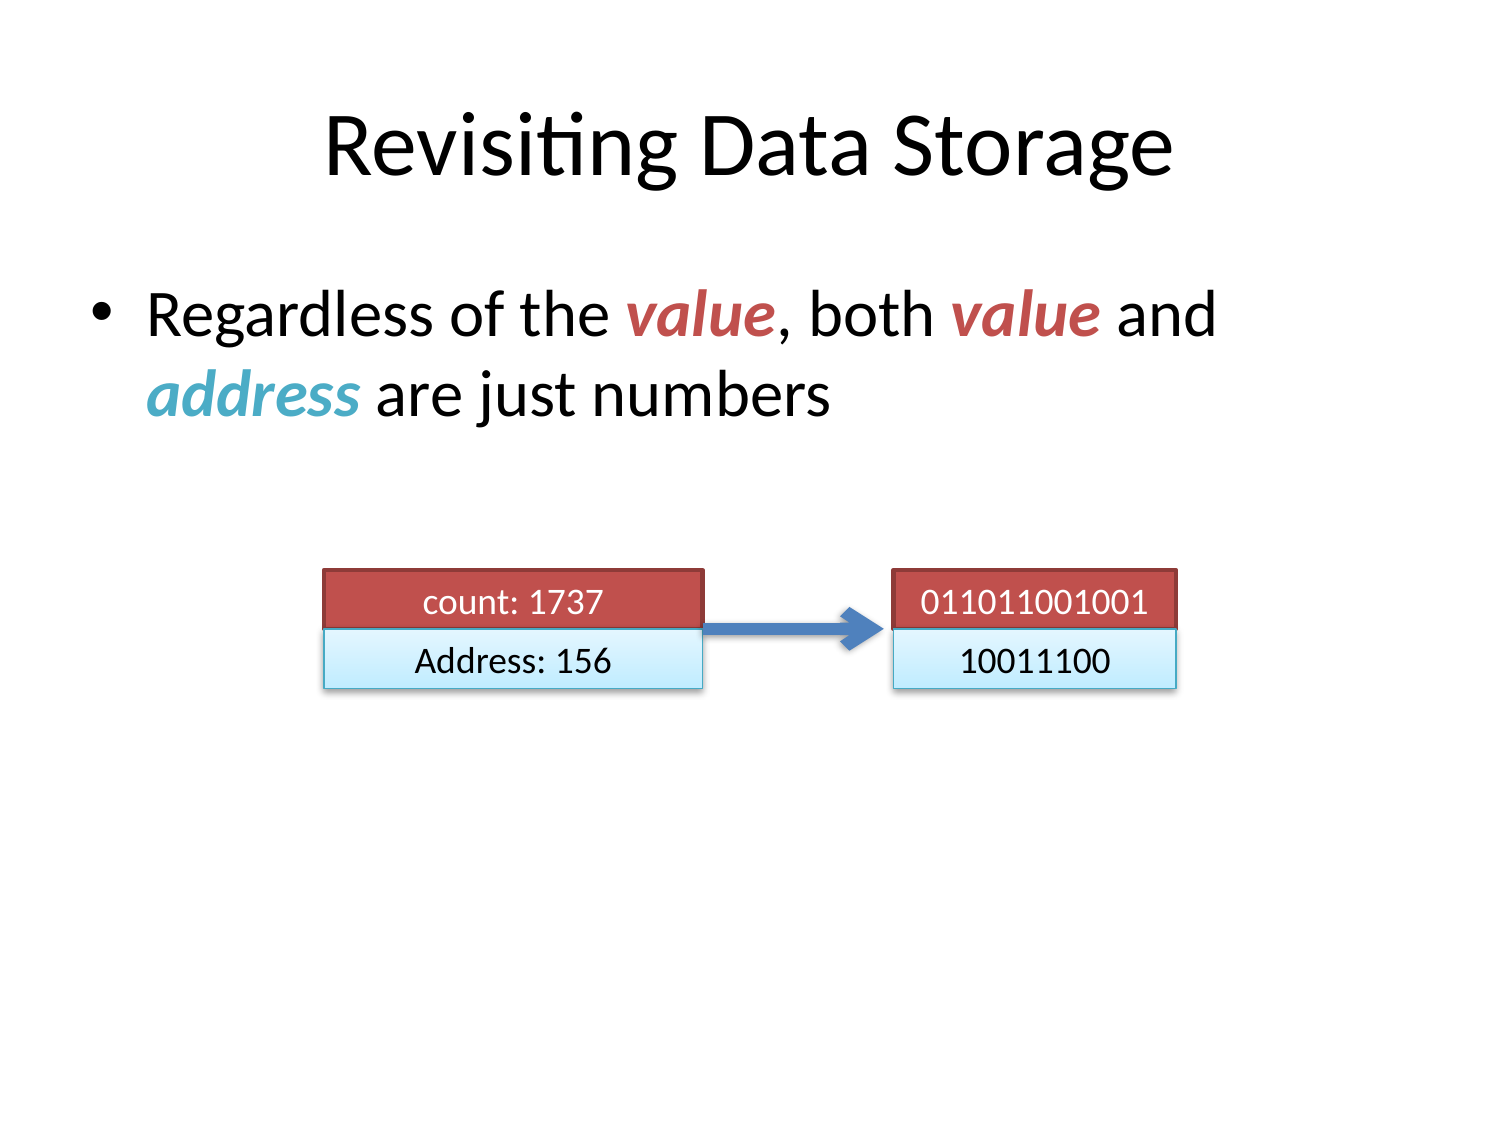

# Revisiting Data Storage
Regardless of the value, both value and address are just numbers
count: 1737
011011001001
Address: 156
10011100